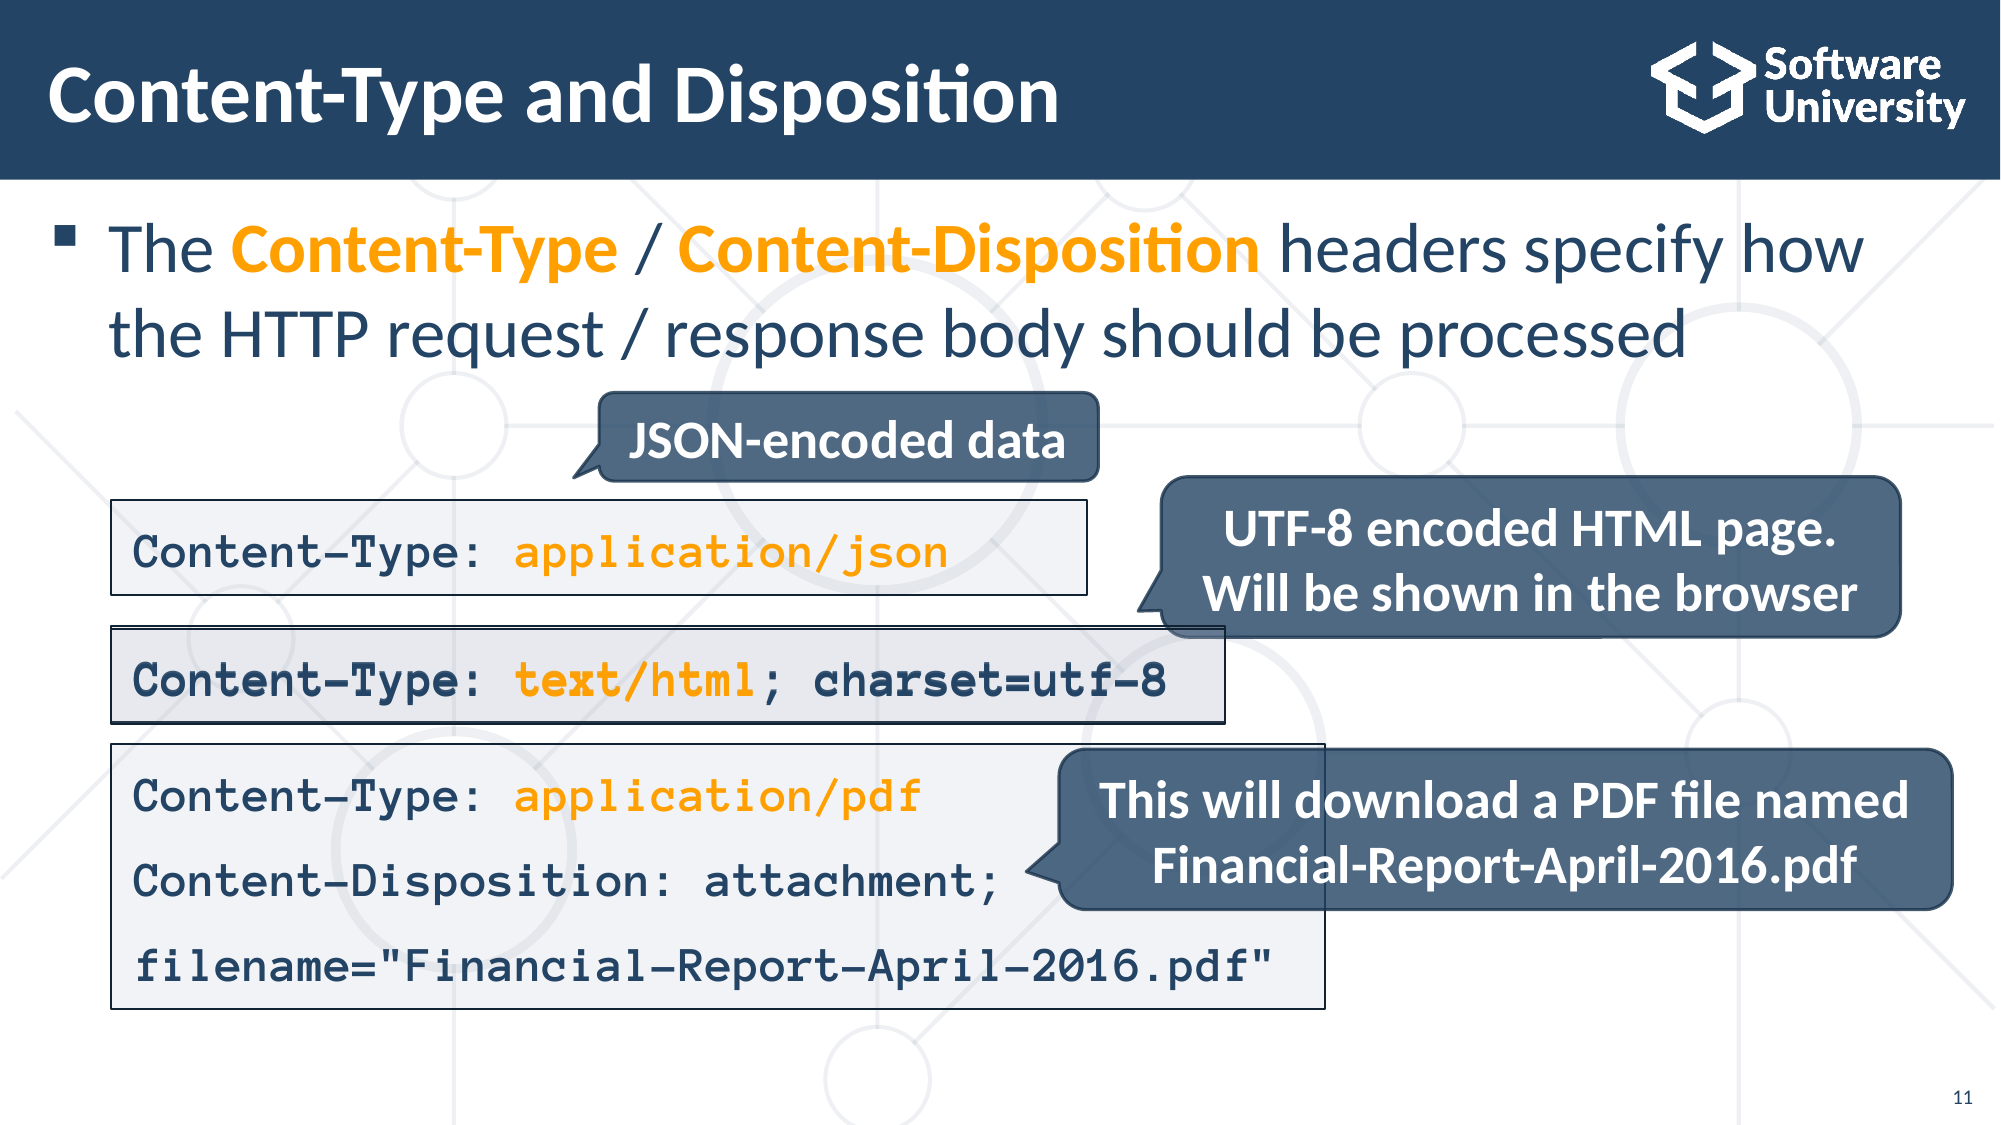

# Content-Type and Disposition
The Content-Type / Content-Disposition headers specify how the HTTP request / response body should be processed
JSON-encoded data
UTF-8 encoded HTML page. Will be shown in the browser
Content-Type: application/json
Content-Type: text/html; charset=utf-8
Content-Type: text/html; charset=utf-8
Content-Type: application/pdf
Content-Disposition: attachment;
filename="Financial-Report-April-2016.pdf"
This will download a PDF file named Financial-Report-April-2016.pdf
11